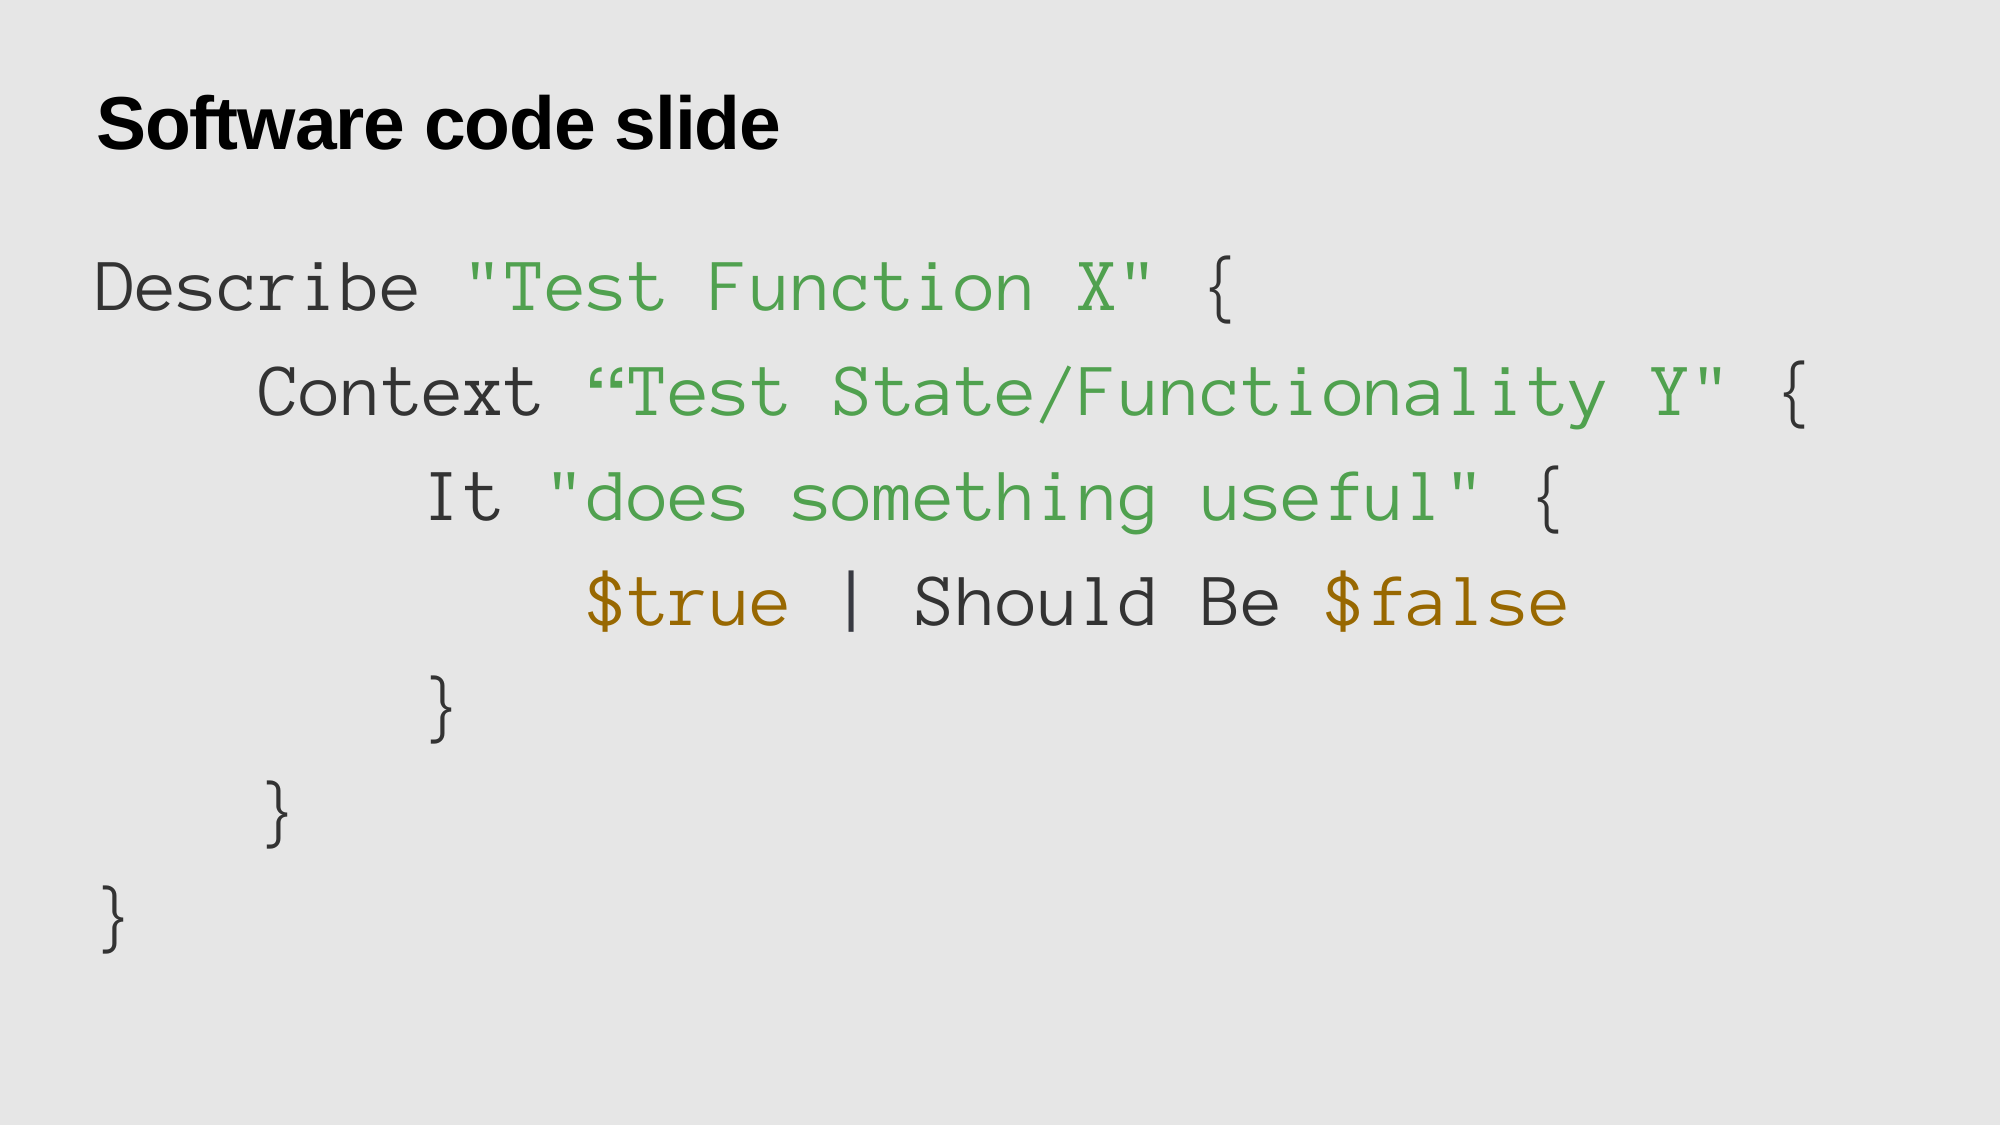

# Software code slide
Describe "Test Function X" {
    Context “Test State/Functionality Y" {
        It "does something useful" {
            $true | Should Be $false
        }
    }
}